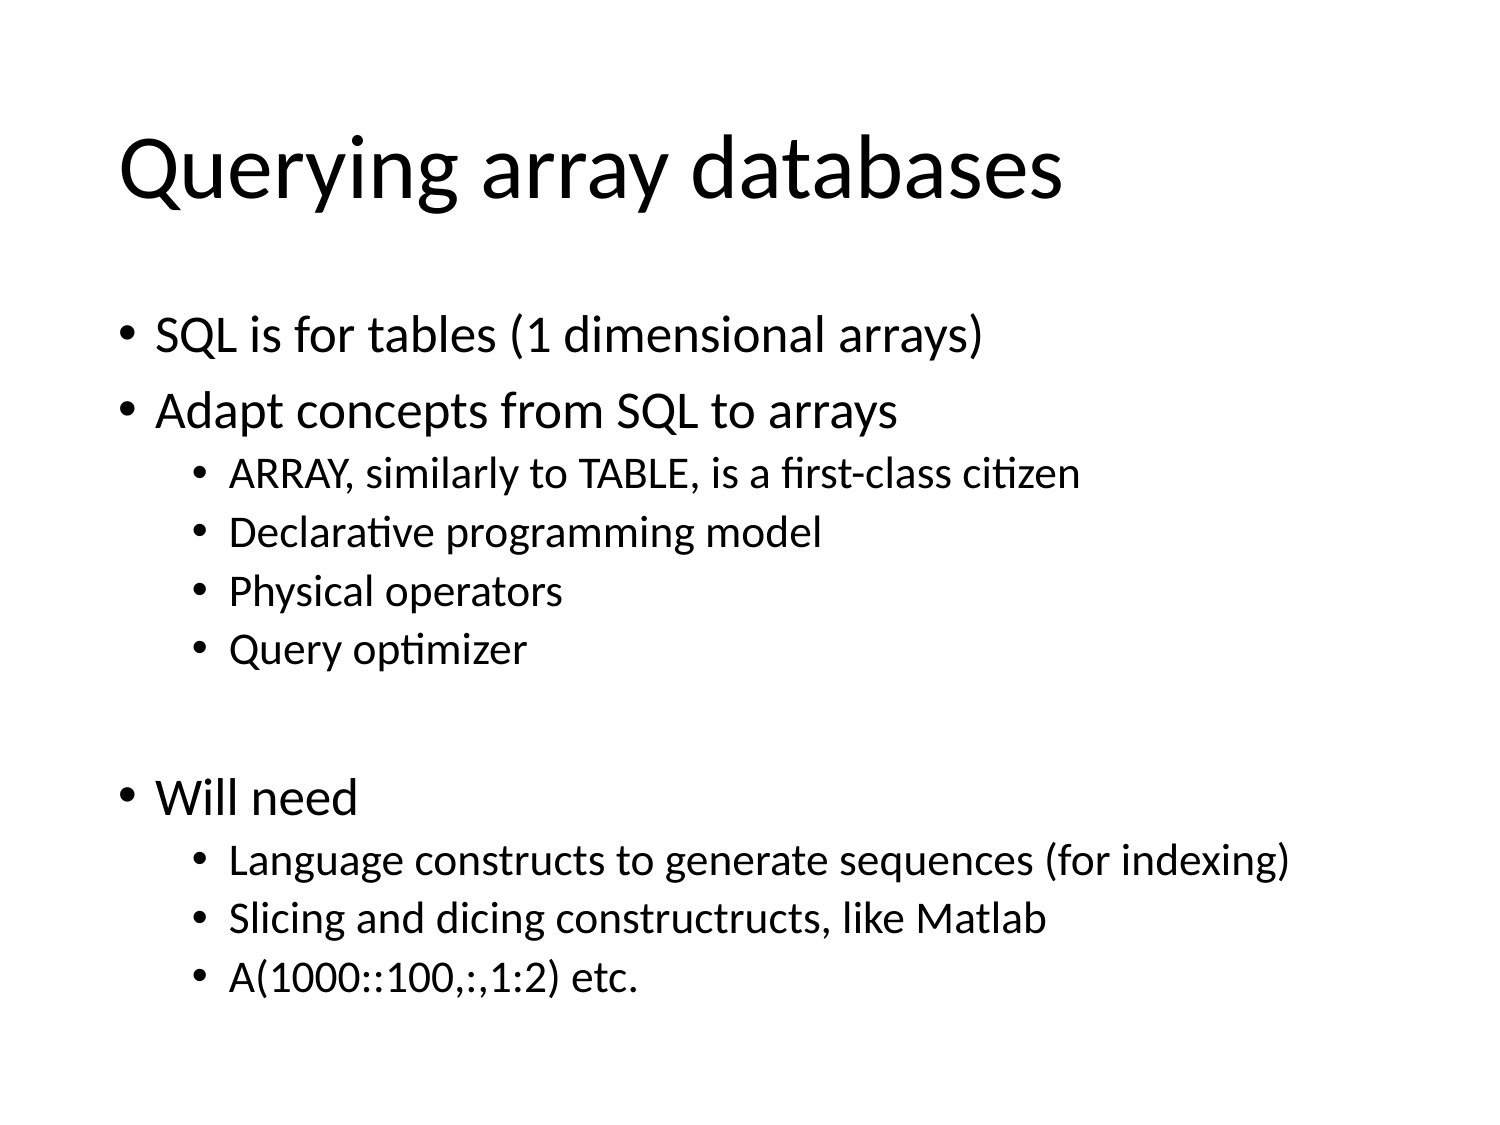

# Querying array databases
SQL is for tables (1 dimensional arrays)
Adapt concepts from SQL to arrays
ARRAY, similarly to TABLE, is a first-class citizen
Declarative programming model
Physical operators
Query optimizer

Will need
Language constructs to generate sequences (for indexing)
Slicing and dicing constructructs, like Matlab
A(1000::100,:,1:2) etc.